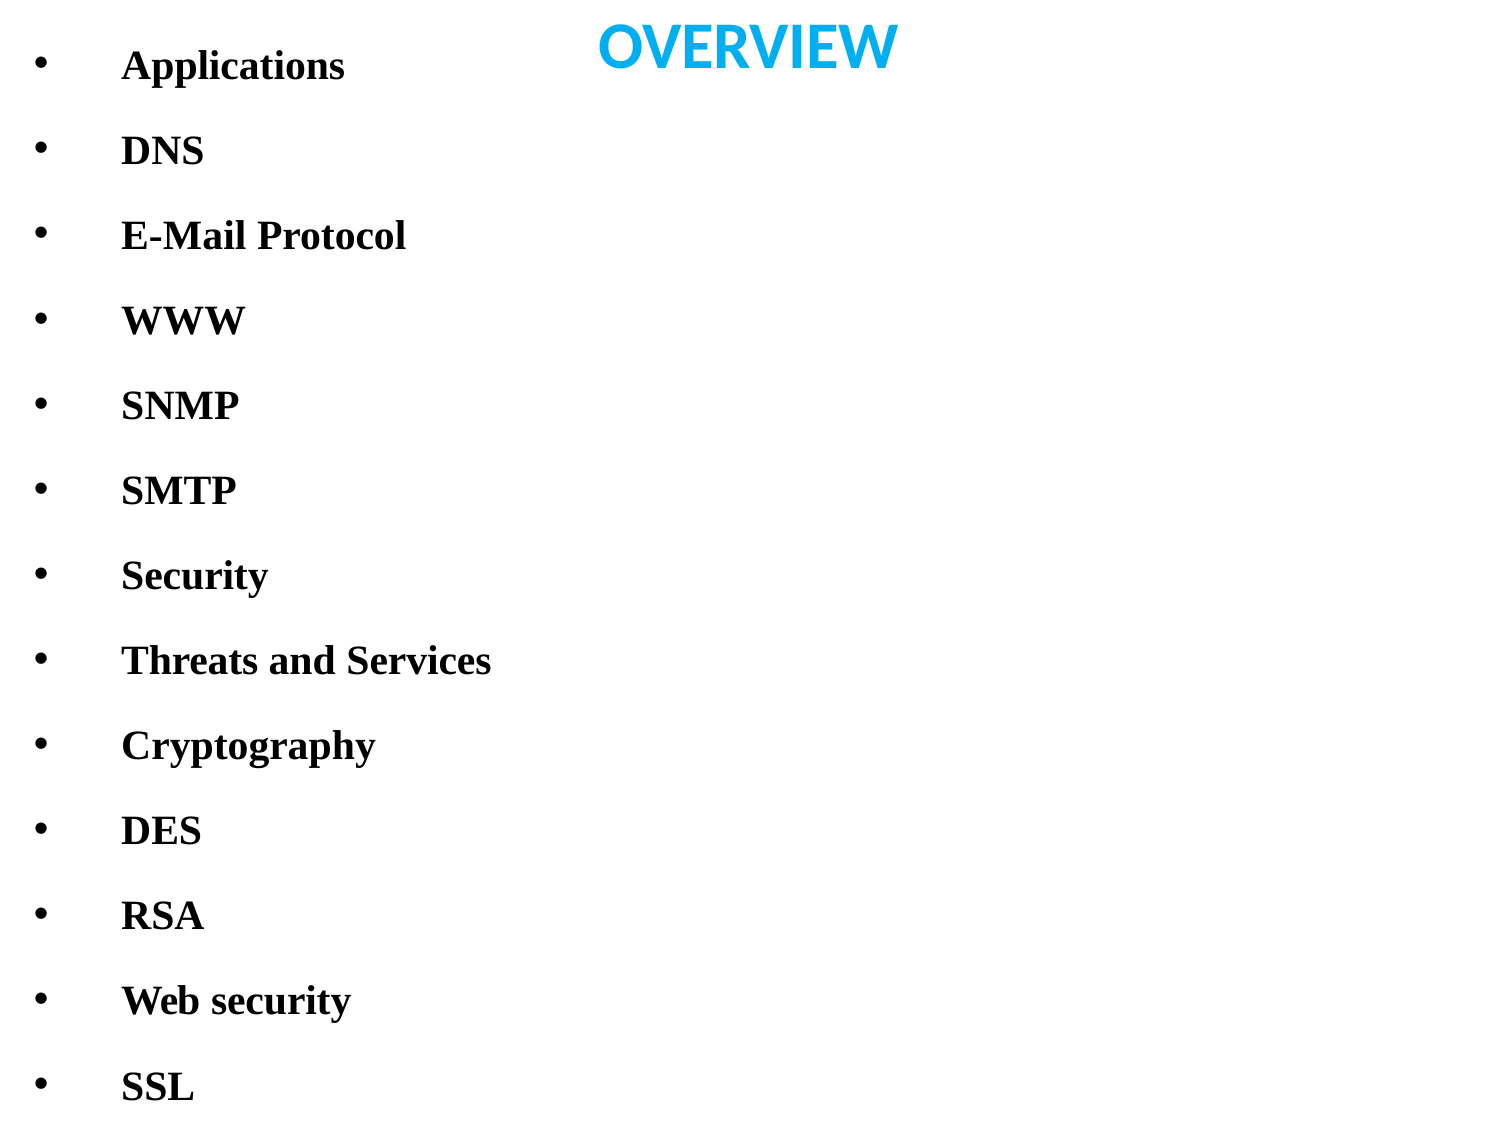

# OVERVIEW
Applications
DNS
E-Mail Protocol
WWW
SNMP
SMTP
Security
Threats and Services
Cryptography
DES
RSA
Web security
SSL